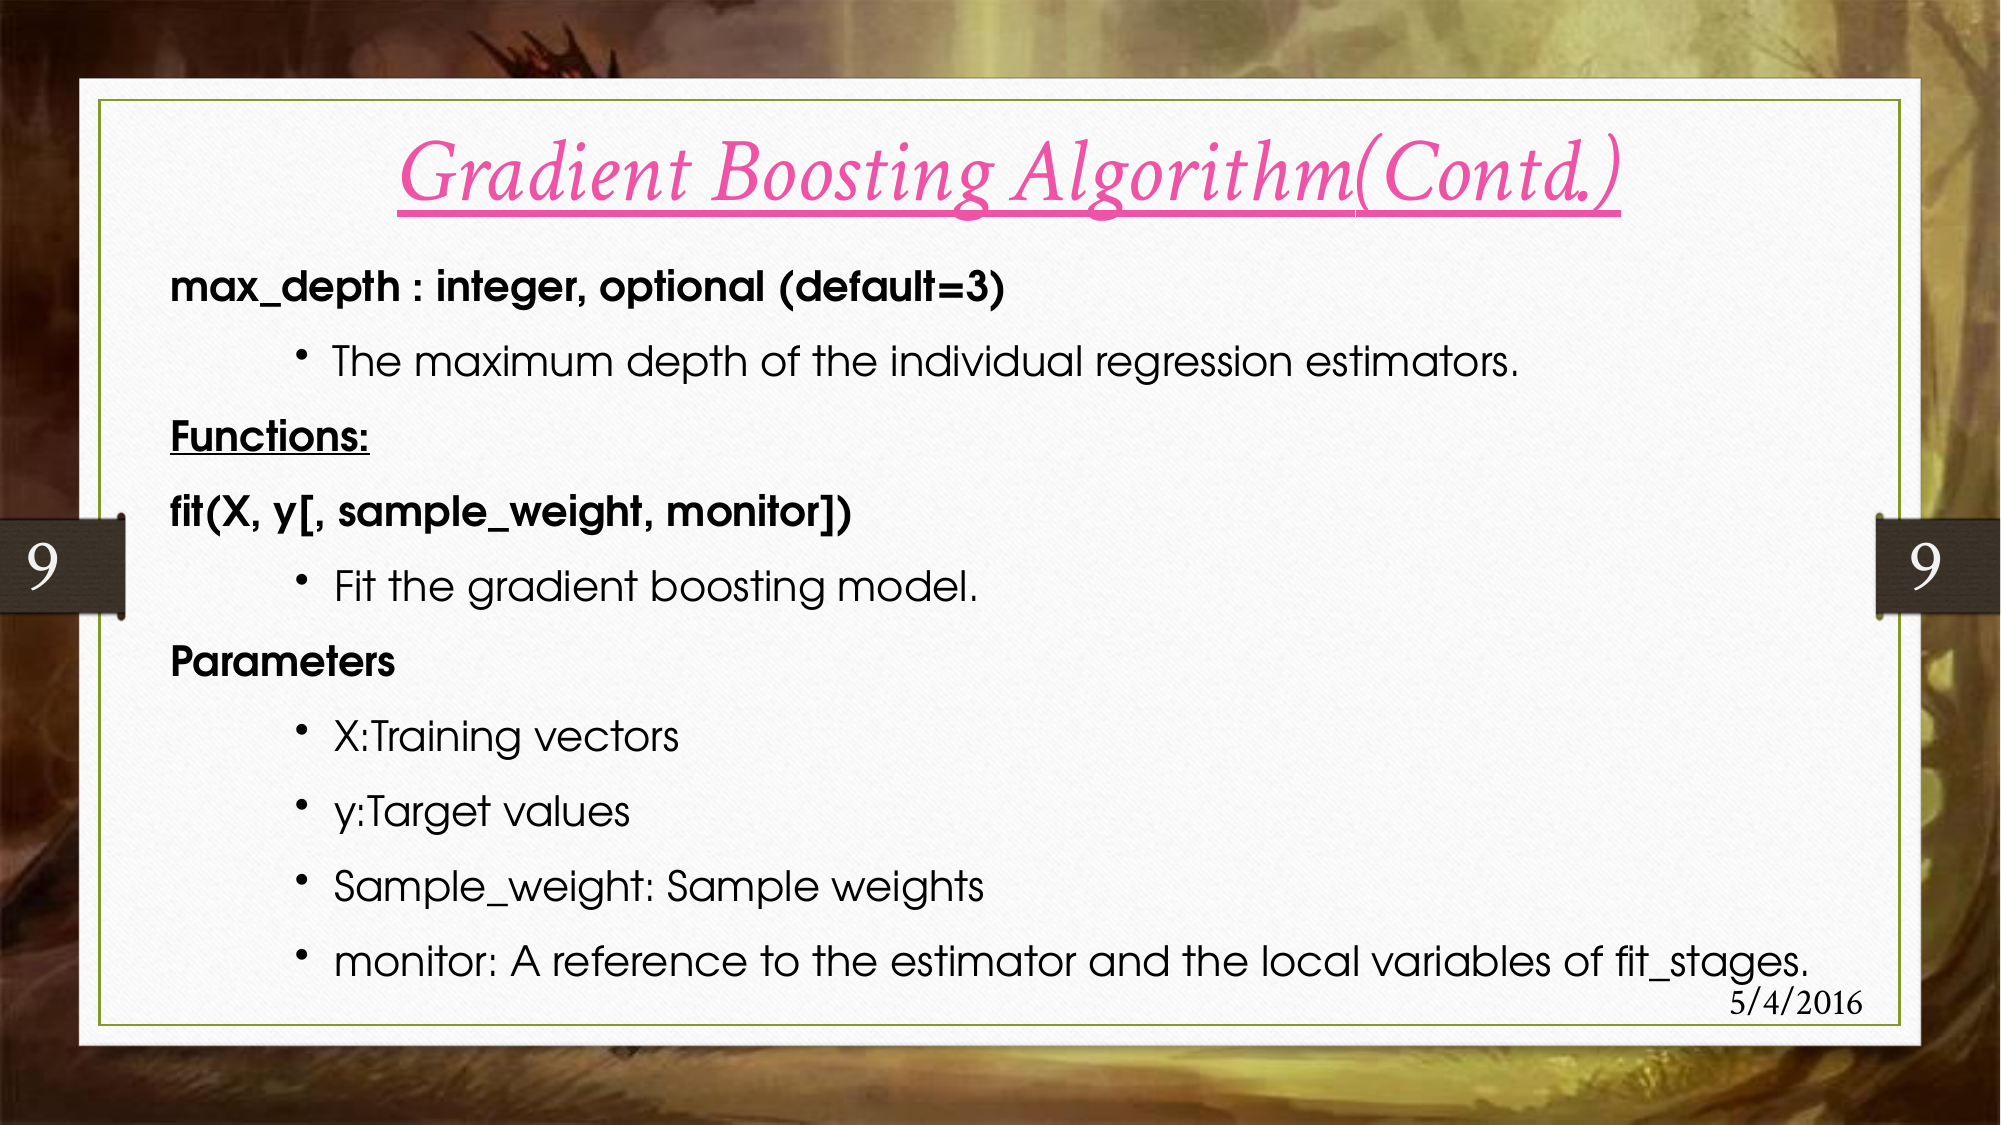

Gradient Boosting Algorithm(Contd.)
max_depth : integer, optional (default=3)
The maximum depth of the individual regression estimators.
Functions:
fit(X, y[, sample_weight, monitor])
Fit the gradient boosting model.
Parameters
X:Training vectors
y:Target values
Sample_weight: Sample weights
monitor: A reference to the estimator and the local variables of fit_stages.
9
9
5/4/2016